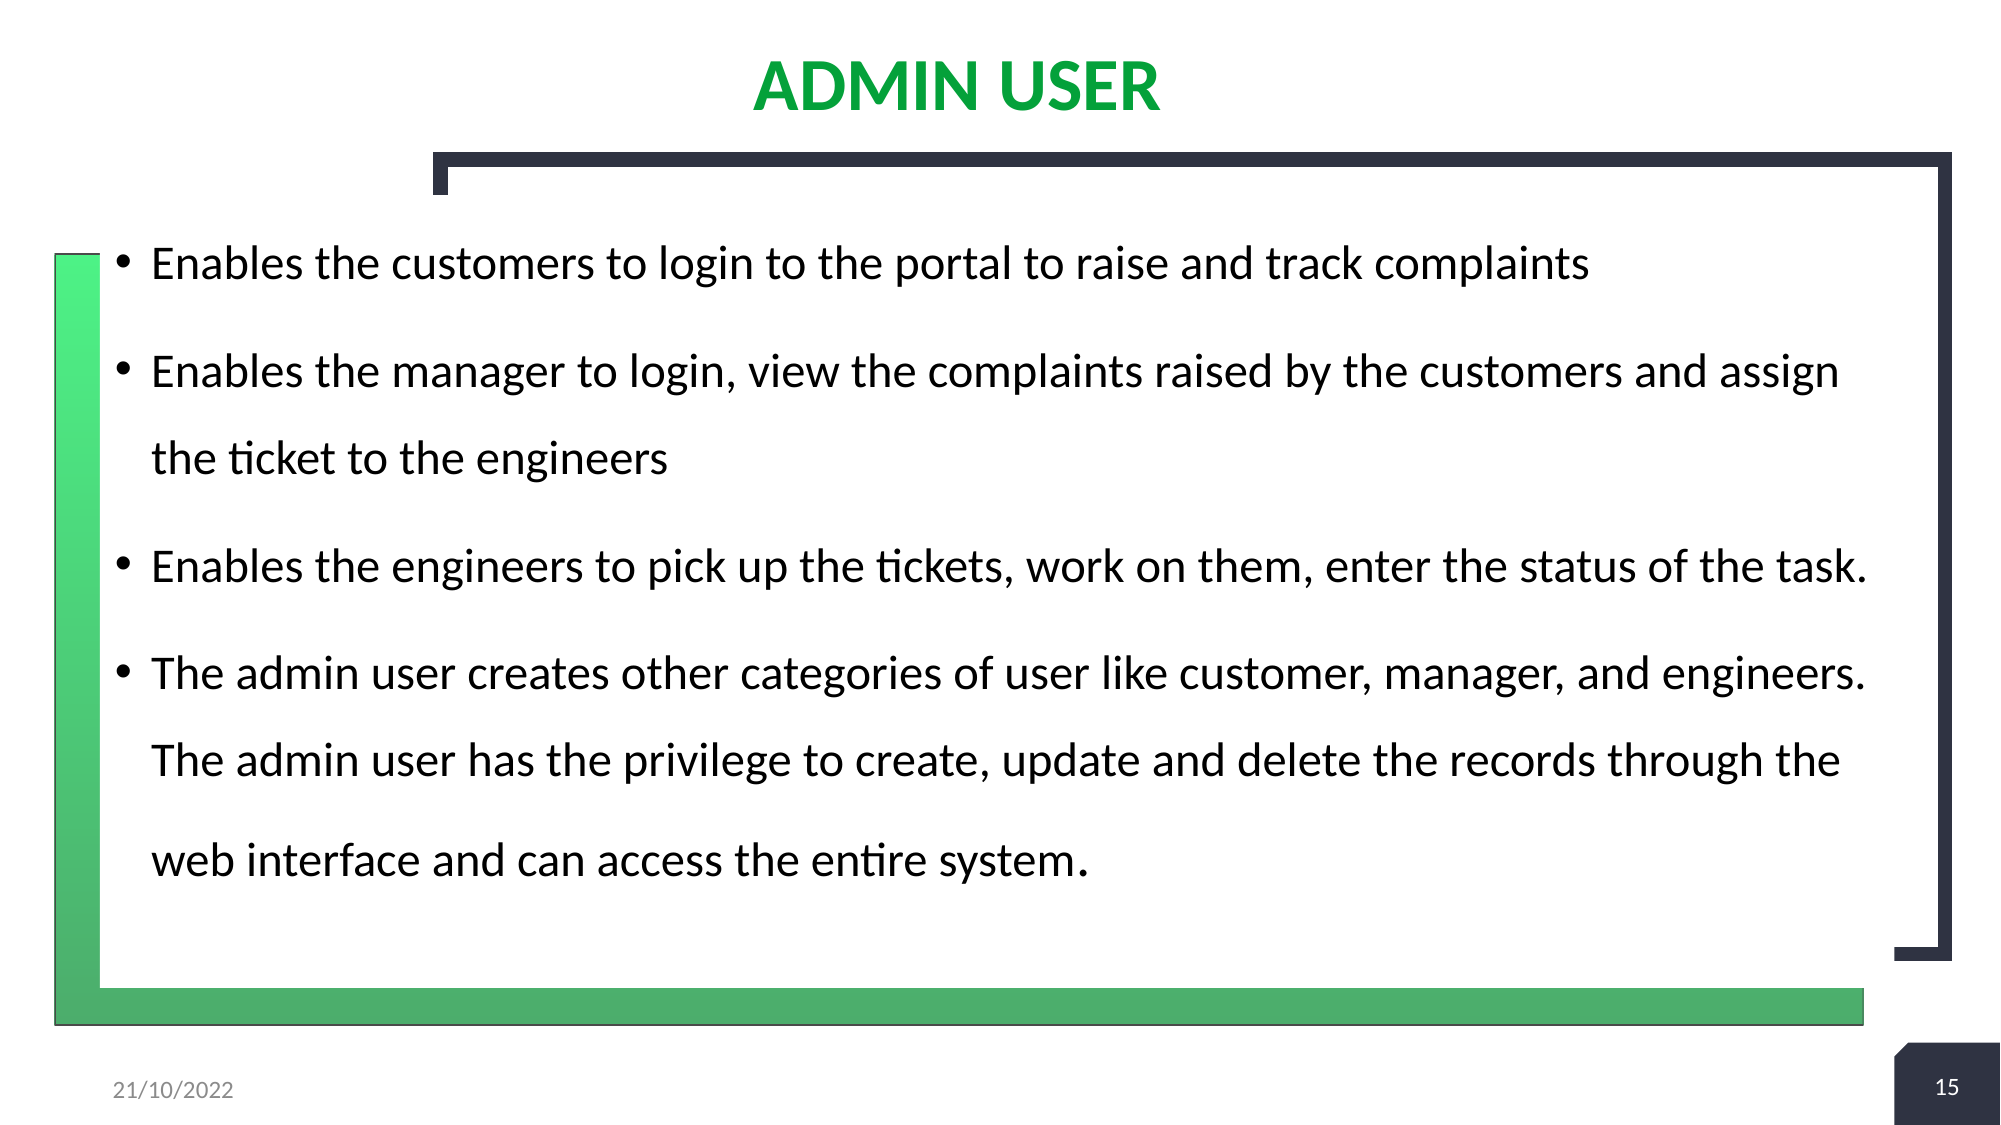

# Admin User
Enables the customers to login to the portal to raise and track complaints
Enables the manager to login, view the complaints raised by the customers and assign the ticket to the engineers
Enables the engineers to pick up the tickets, work on them, enter the status of the task.
The admin user creates other categories of user like customer, manager, and engineers. The admin user has the privilege to create, update and delete the records through the web interface and can access the entire system.
15
21/10/2022